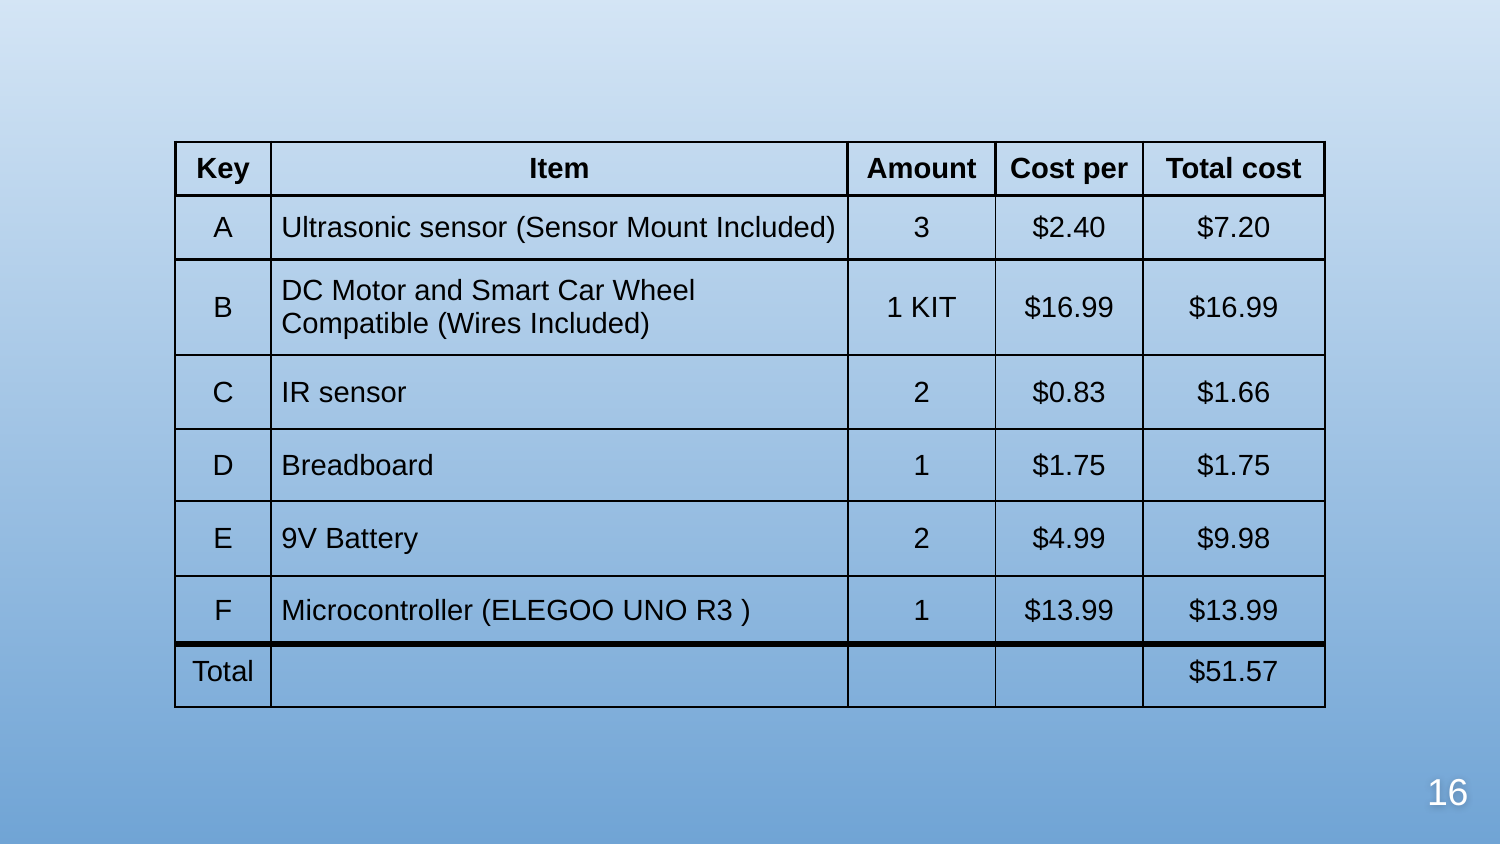

| Key | Item | Amount | Cost per | Total cost |
| --- | --- | --- | --- | --- |
| A | Ultrasonic sensor (Sensor Mount Included) | 3 | $2.40 | $7.20 |
| B | DC Motor and Smart Car Wheel Compatible (Wires Included) | 1 KIT | $16.99 | $16.99 |
| C | IR sensor | 2 | $0.83 | $1.66 |
| D | Breadboard | 1 | $1.75 | $1.75 |
| E | 9V Battery | 2 | $4.99 | $9.98 |
| F | Microcontroller (ELEGOO UNO R3 ) | 1 | $13.99 | $13.99 |
| Total |  |  |  | $51.57 |
16